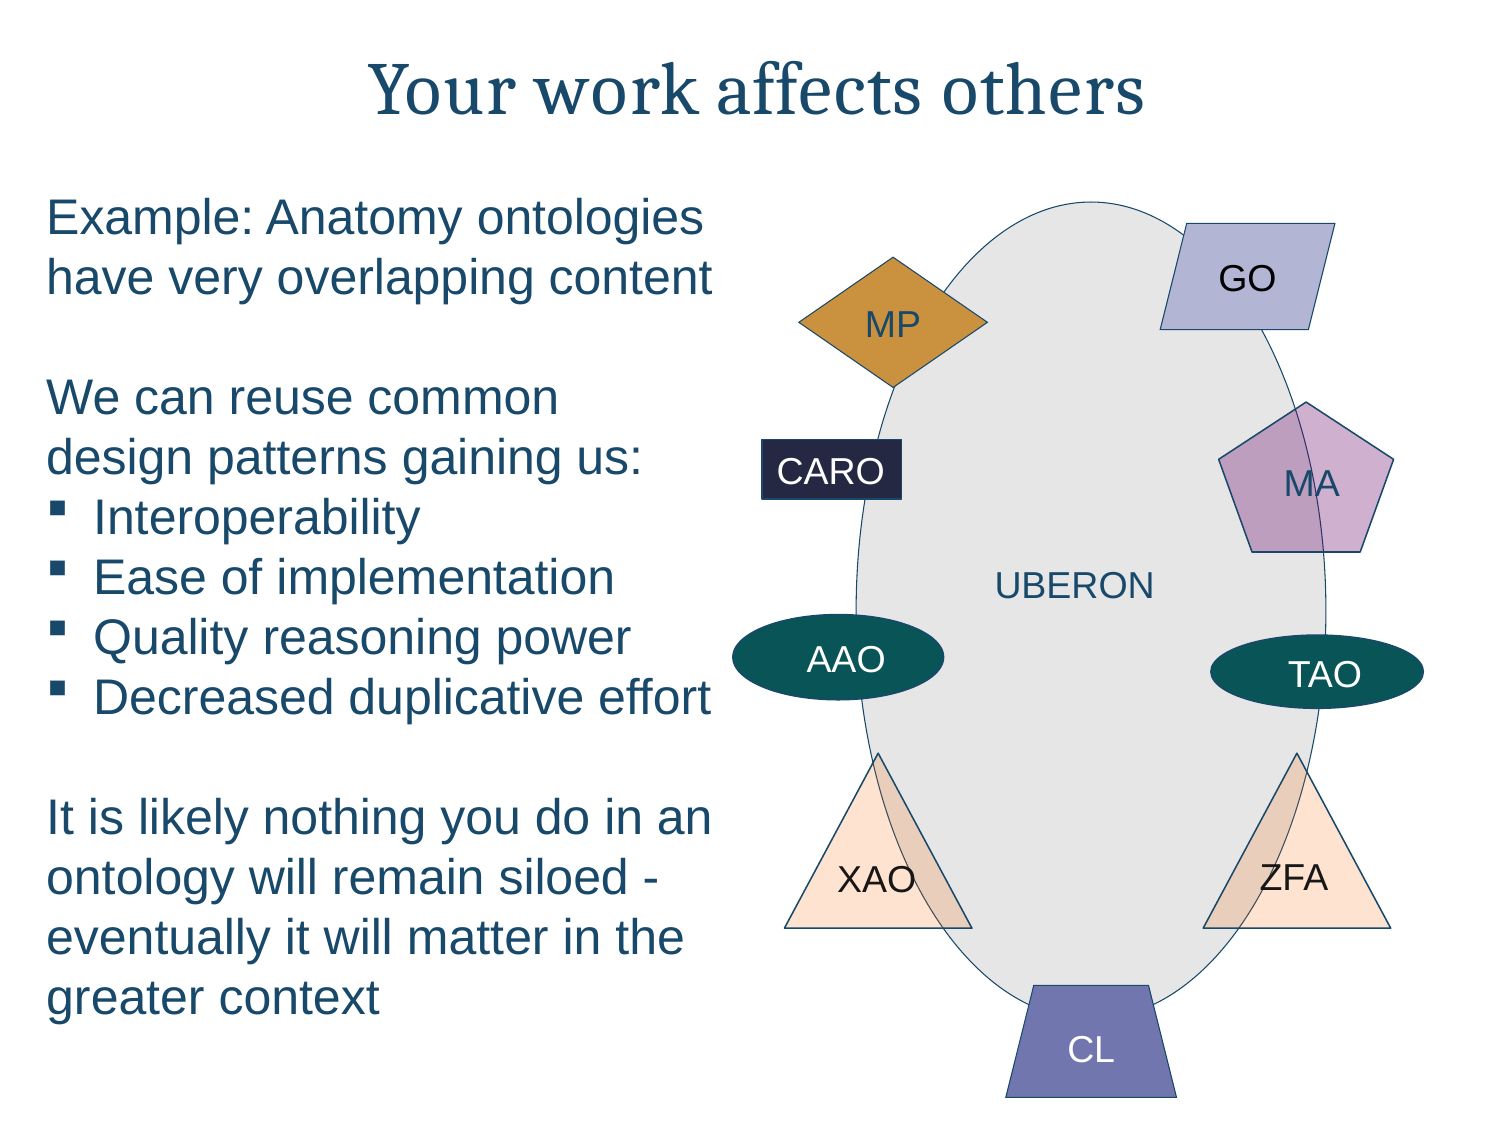

Your work affects others
Example: Anatomy ontologies have very overlapping content

We can reuse common design patterns gaining us:
Interoperability
Ease of implementation
Quality reasoning power
Decreased duplicative effort

It is likely nothing you do in an ontology will remain siloed - eventually it will matter in the greater context

GO
MP

CARO
MA
UBERON

AAO

TAO

XAO

ZFA
CL